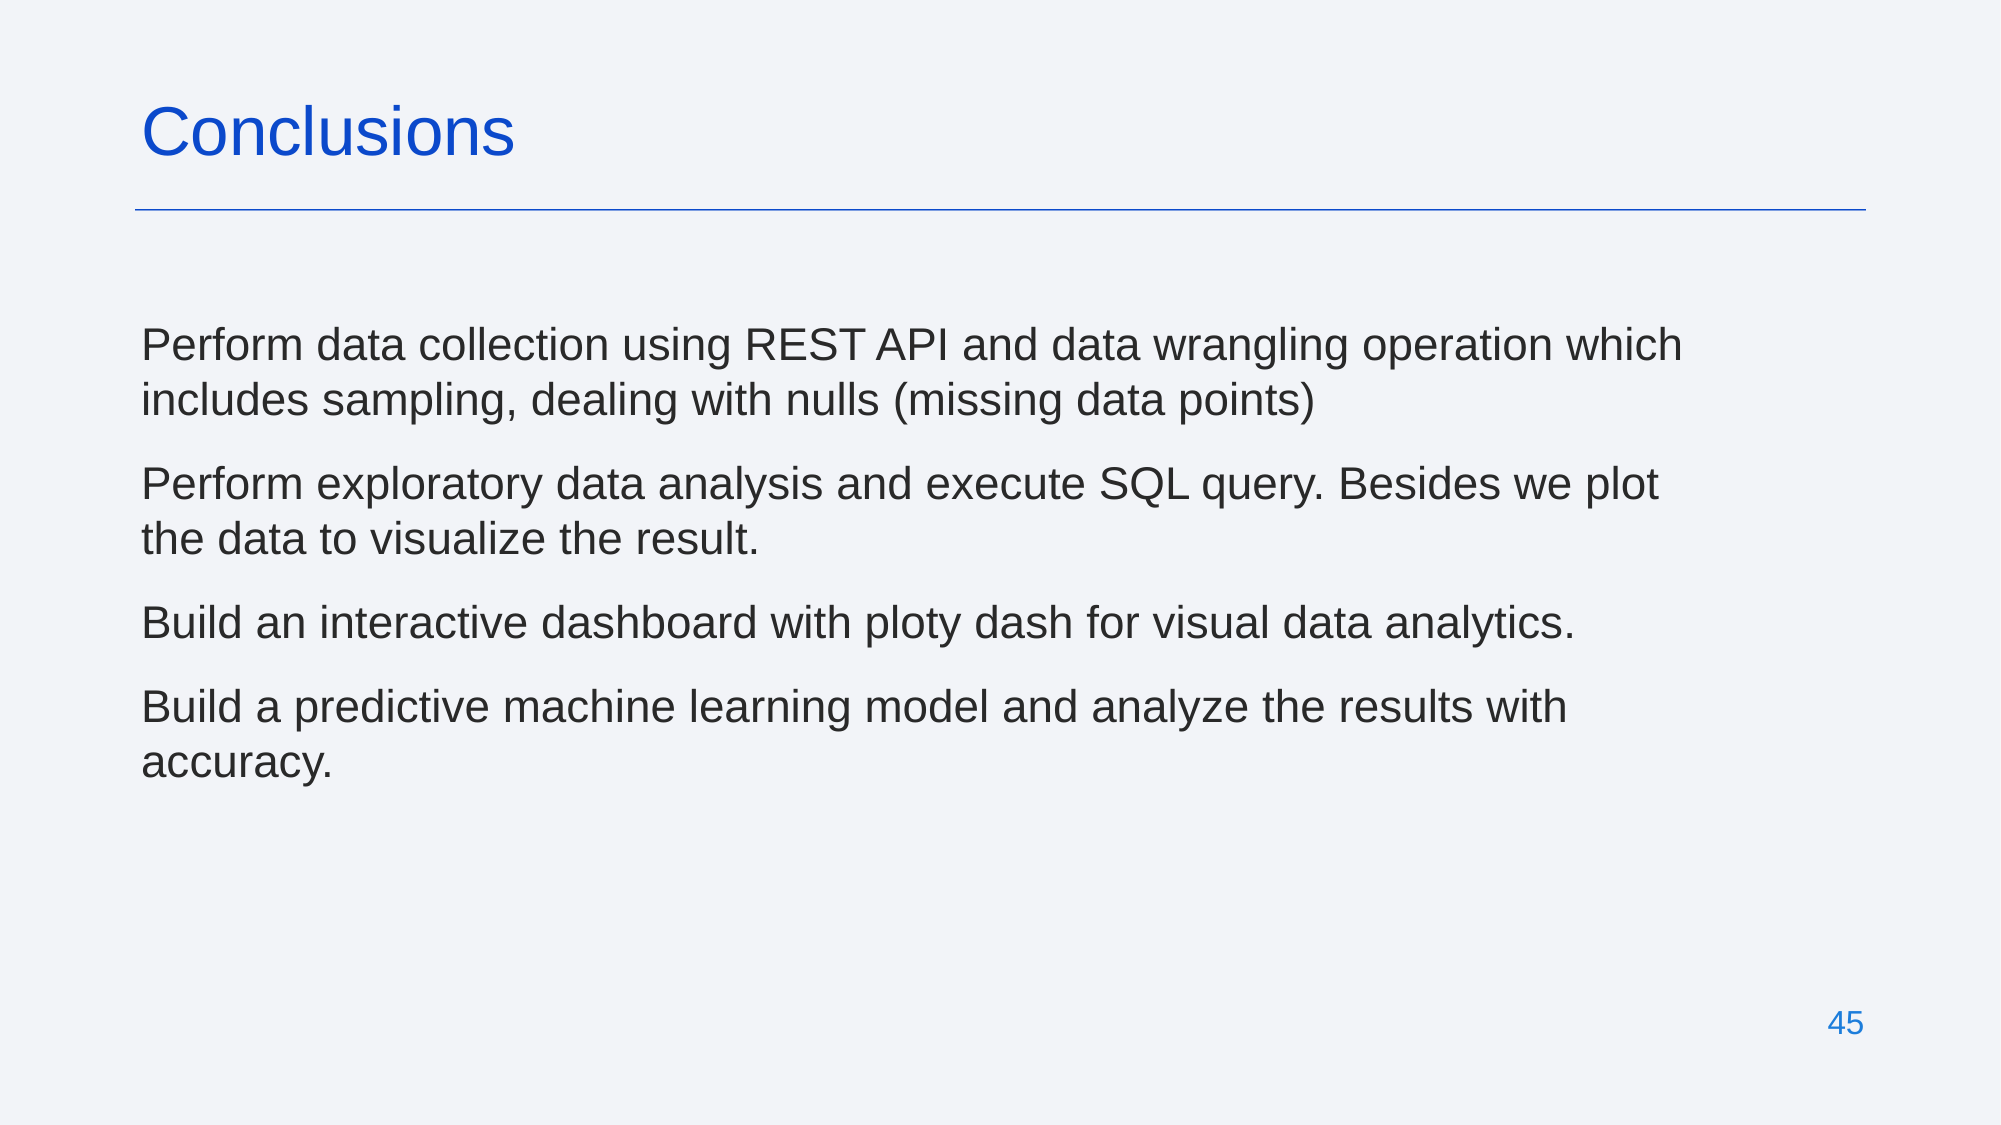

Conclusions
Perform data collection using REST API and data wrangling operation which includes sampling, dealing with nulls (missing data points)
Perform exploratory data analysis and execute SQL query. Besides we plot the data to visualize the result.
Build an interactive dashboard with ploty dash for visual data analytics.
Build a predictive machine learning model and analyze the results with accuracy.
45